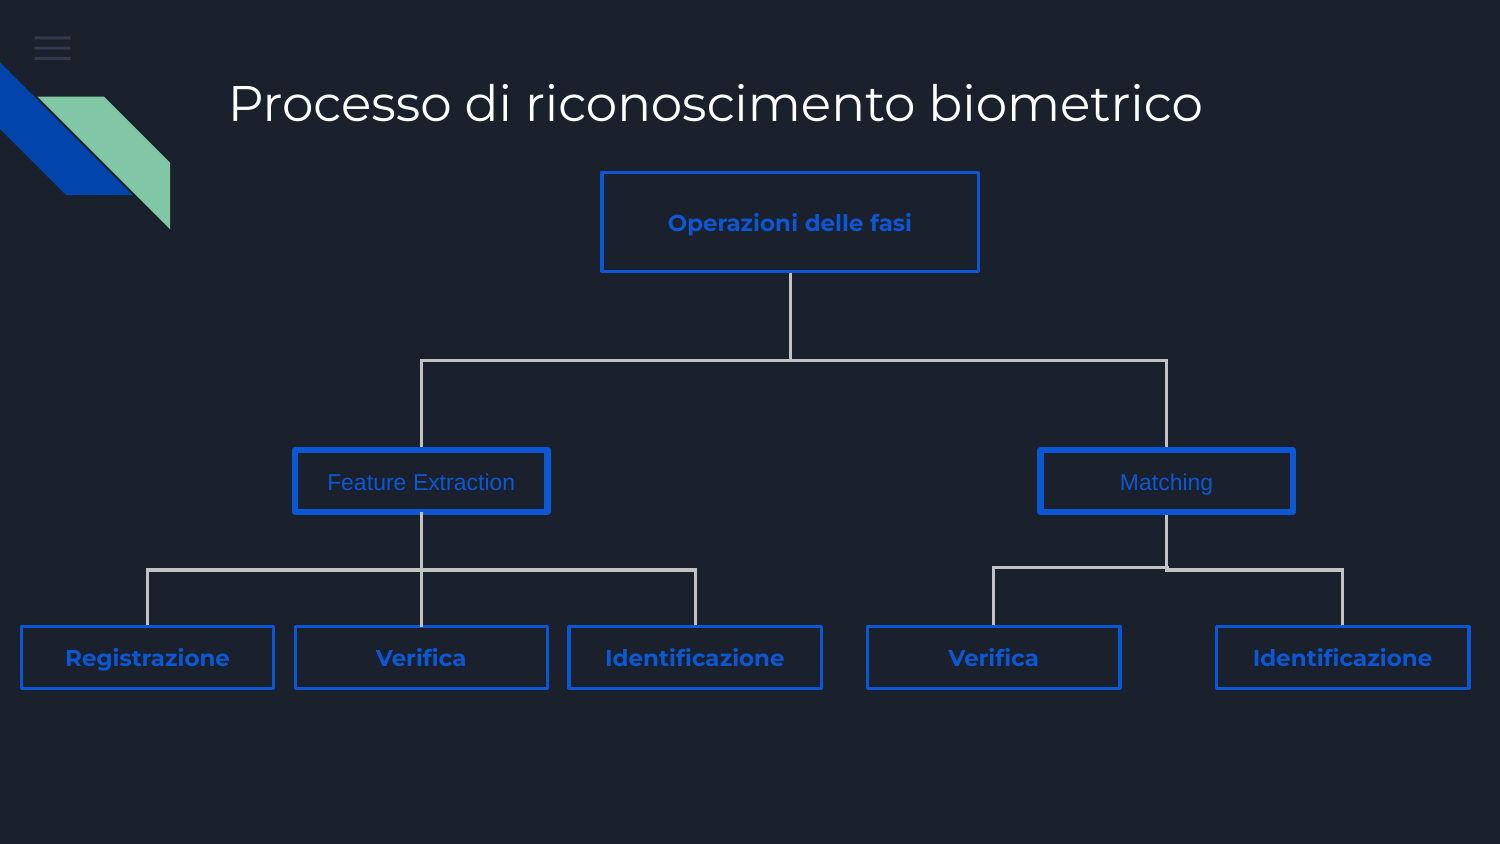

# Processo di riconoscimento biometrico

Operazioni delle fasi
Feature Extraction
Matching
Registrazione
Verifica
Identificazione
Verifica
Identificazione